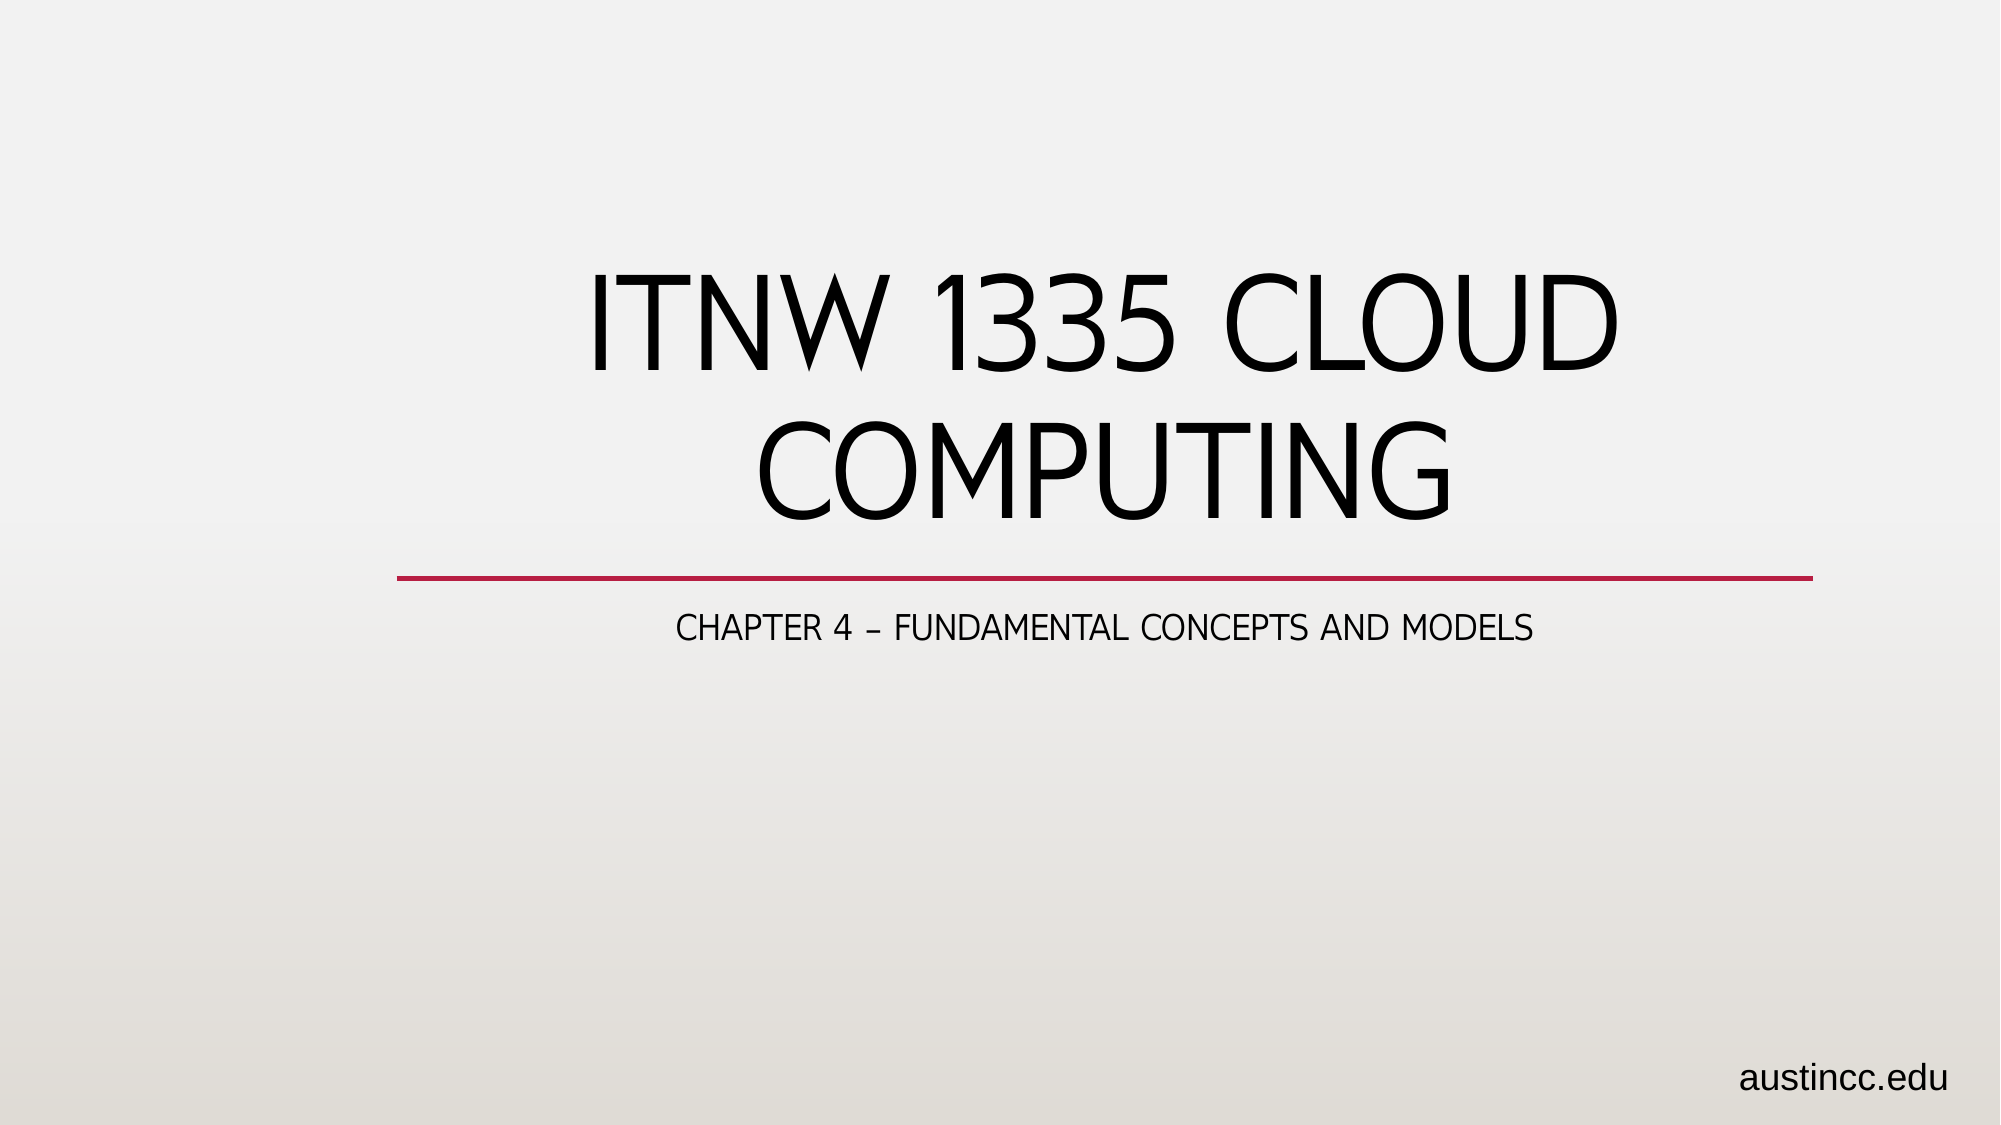

# ITNW 1335 Cloud Computing
Chapter 4 – Fundamental concepts and models